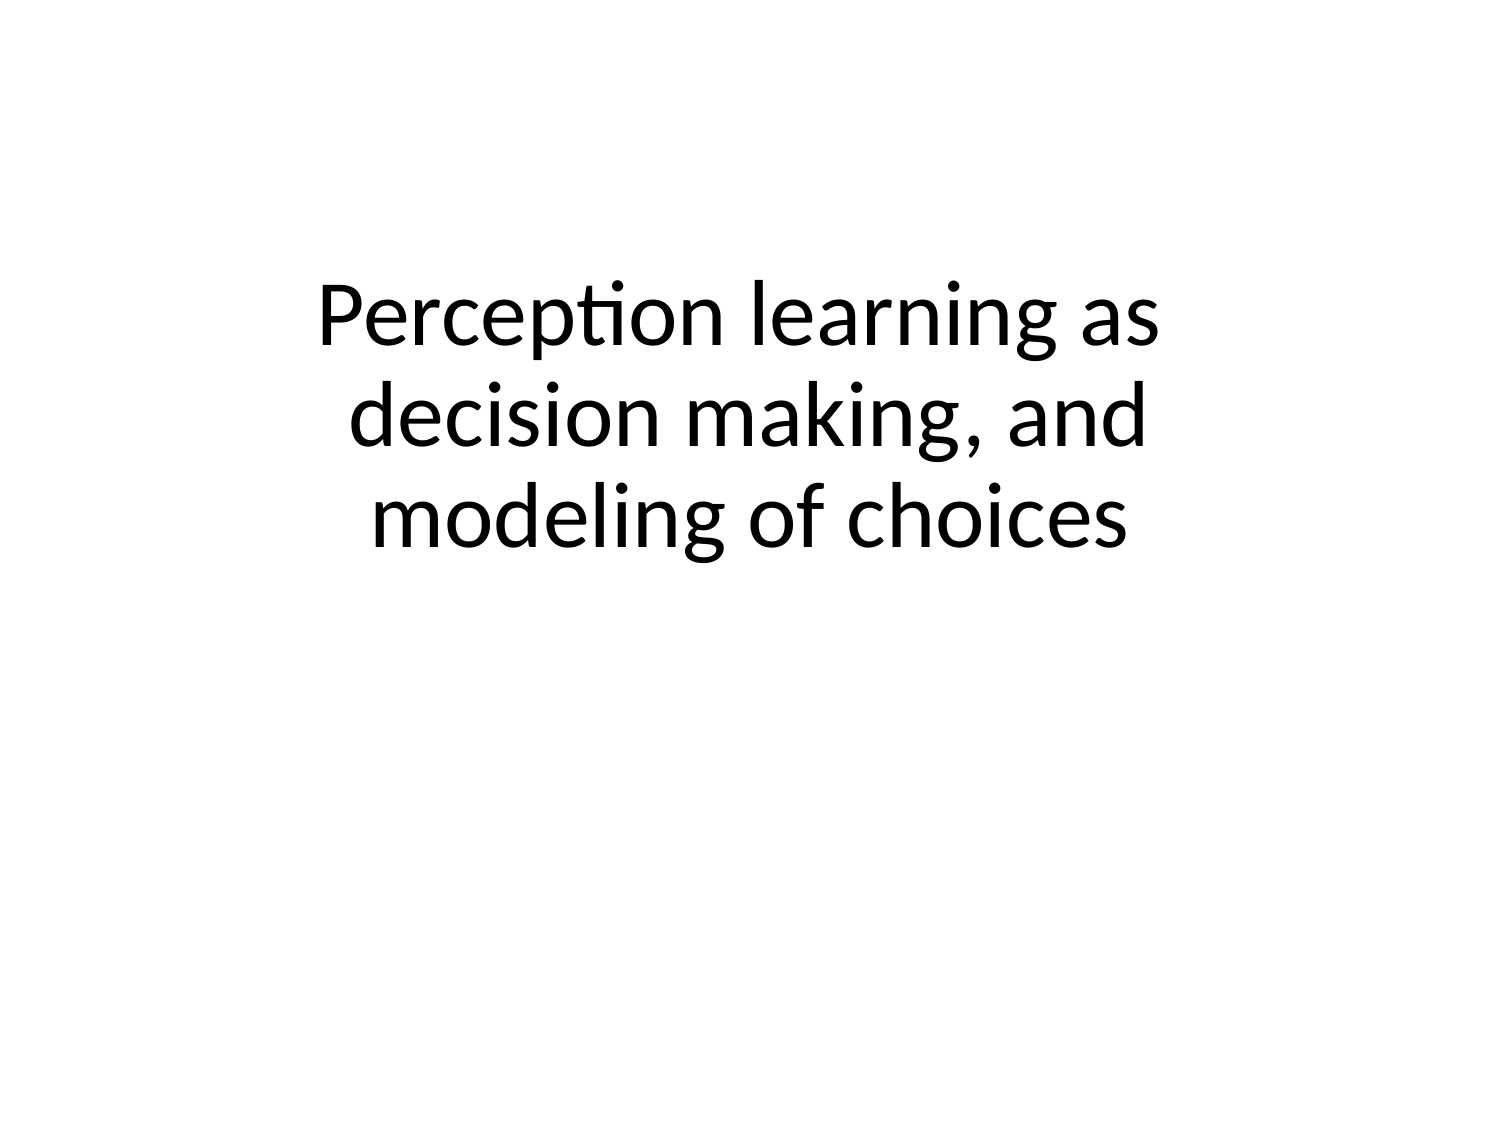

# Perception learning as  decision making, and modeling of choices